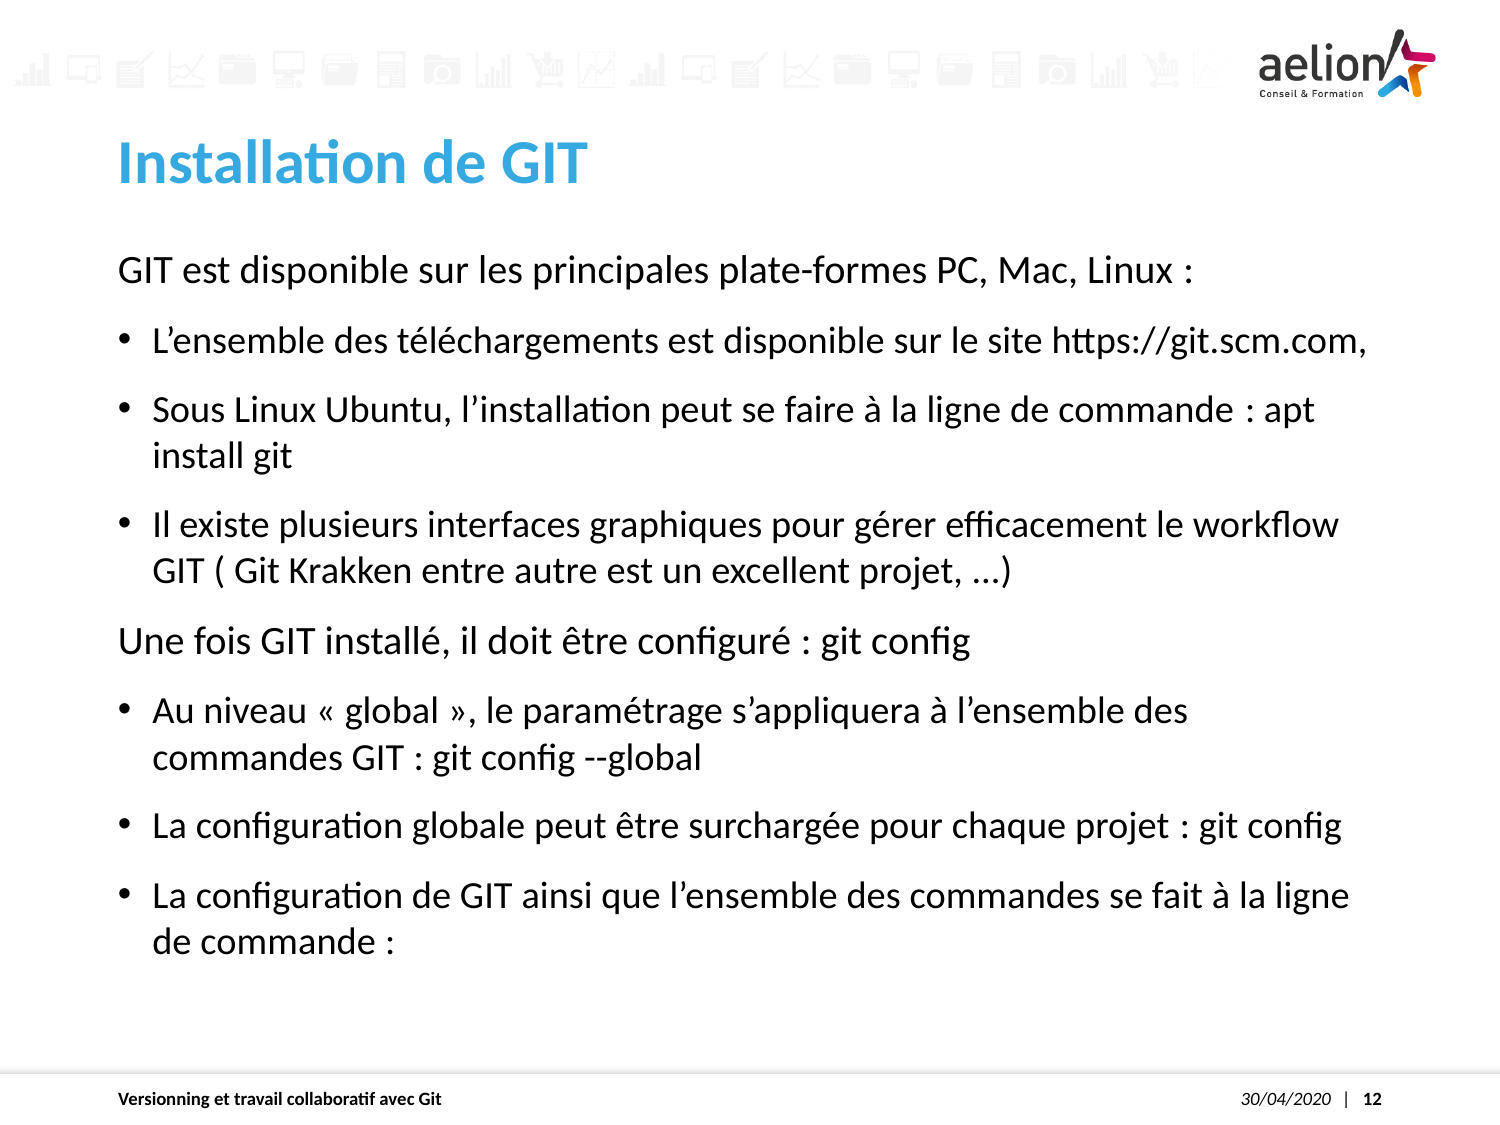

Installation de GIT
GIT est disponible sur les principales plate-formes PC, Mac, Linux :
L’ensemble des téléchargements est disponible sur le site https://git.scm.com,
Sous Linux Ubuntu, l’installation peut se faire à la ligne de commande : apt install git
Il existe plusieurs interfaces graphiques pour gérer efficacement le workflow GIT ( Git Krakken entre autre est un excellent projet, ...)
Une fois GIT installé, il doit être configuré : git config
Au niveau « global », le paramétrage s’appliquera à l’ensemble des commandes GIT : git config --global
La configuration globale peut être surchargée pour chaque projet : git config
La configuration de GIT ainsi que l’ensemble des commandes se fait à la ligne de commande :
Versionning et travail collaboratif avec Git
30/04/2020
12